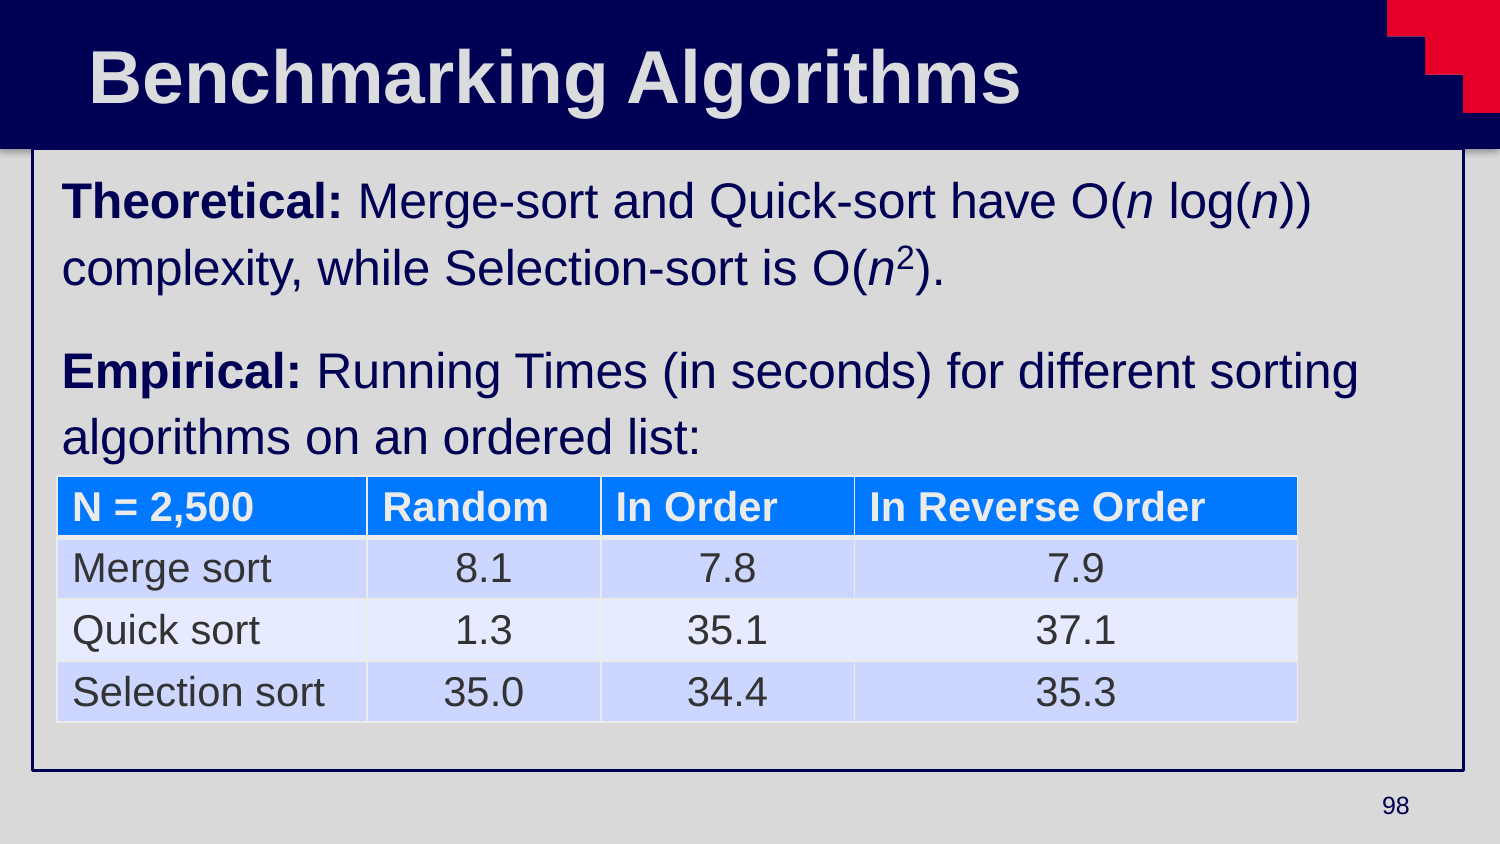

# Benchmarking Algorithms
Theoretical: Merge-sort and Quick-sort have O(n log(n)) complexity, while Selection-sort is O(n2).
Empirical: Running Times (in seconds) for different sorting algorithms on an ordered list:
| N = 2,500 | Random | In Order | In Reverse Order |
| --- | --- | --- | --- |
| Merge sort | 8.1 | 7.8 | 7.9 |
| Quick sort | 1.3 | 35.1 | 37.1 |
| Selection sort | 35.0 | 34.4 | 35.3 |
98